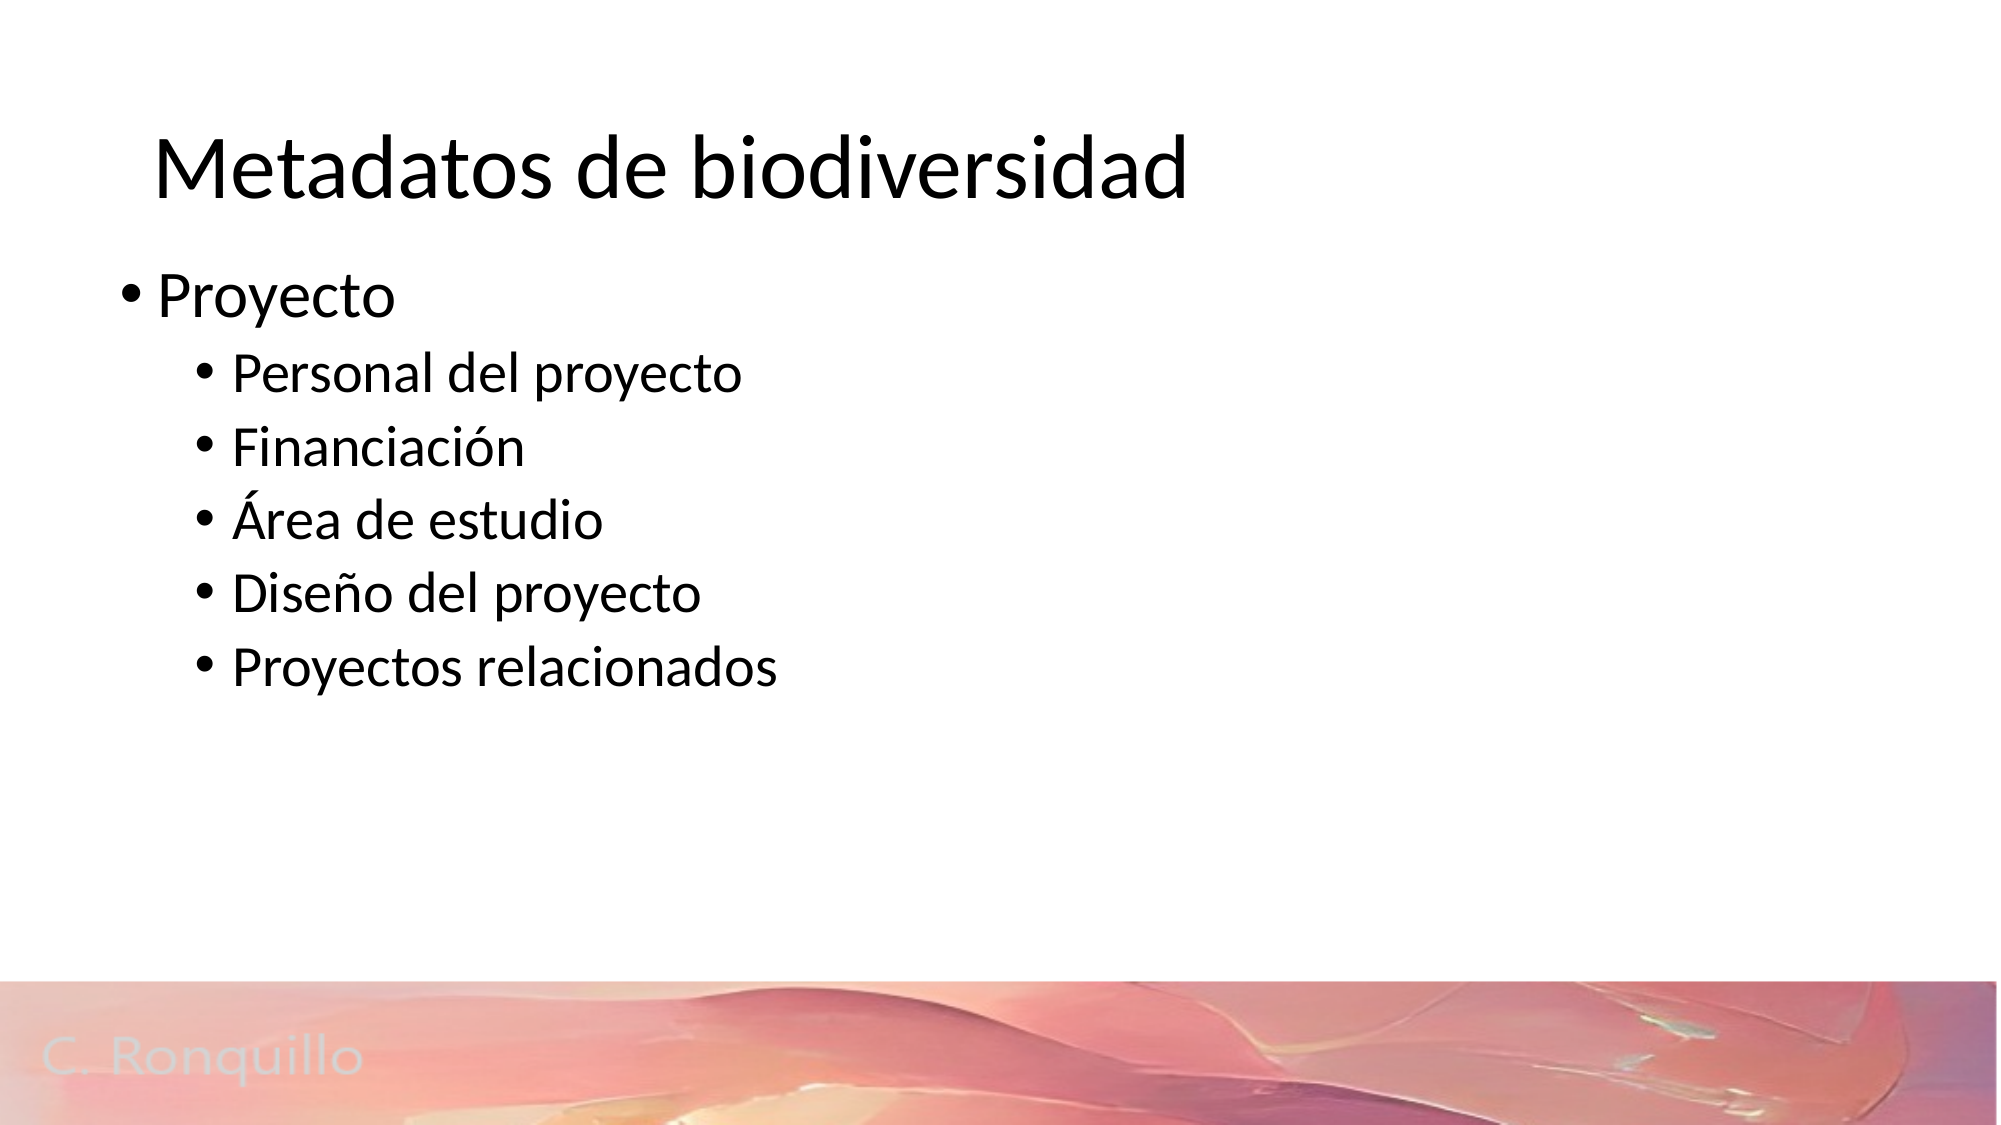

# Metadatos de biodiversidad
Proyecto
Personal del proyecto
Financiación
Área de estudio
Diseño del proyecto
Proyectos relacionados